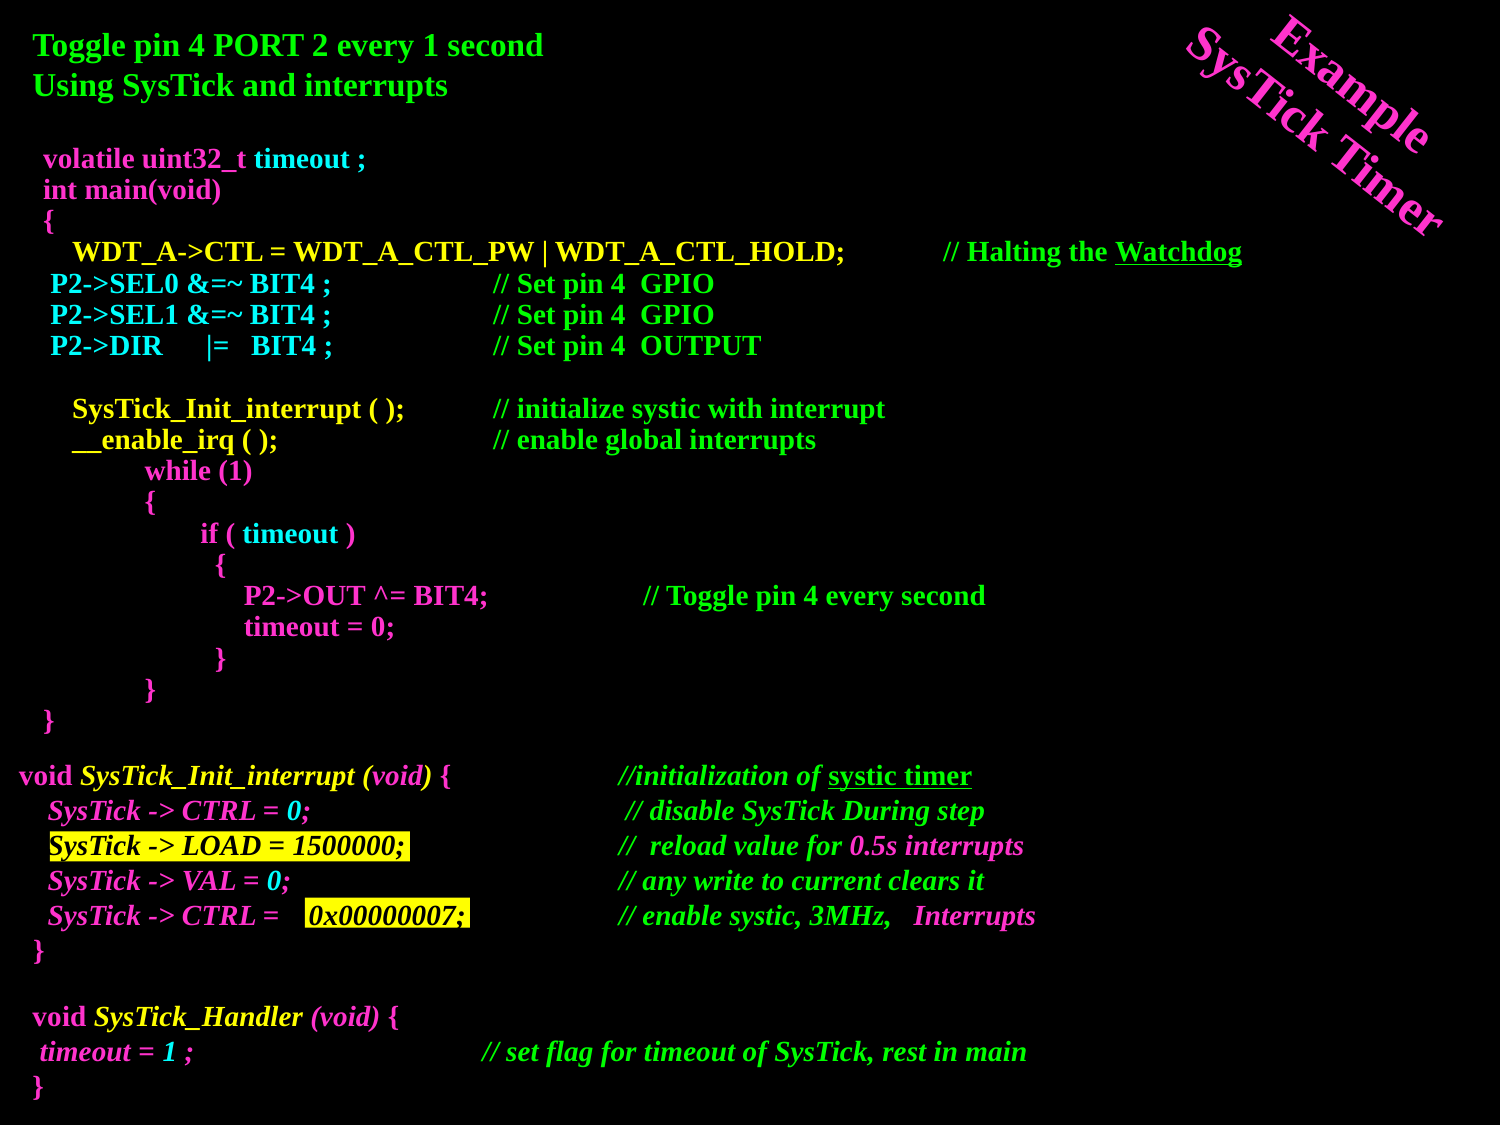

Toggle pin 4 PORT 2 every 1 second
Using SysTick and interrupts
Example
SysTick Timer
volatile uint32_t timeout ;
int main(void)
{
    WDT_A->CTL = WDT_A_CTL_PW | WDT_A_CTL_HOLD;	// Halting the Watchdog
 P2->SEL0 &=~ BIT4 ;		// Set pin 4  GPIO
 P2->SEL1 &=~ BIT4 ;		// Set pin 4  GPIO
 P2->DIR      |=   BIT4 ;		// Set pin 4  OUTPUT

    SysTick_Init_interrupt ( );        	// initialize systic with interrupt
    __enable_irq ( ); 		// enable global interrupts
              while (1)
              {
       	 if ( timeout )
	   {
         	       P2->OUT ^= BIT4;		// Toggle pin 4 every second
        	       timeout = 0;
	   }
              }
}
void SysTick_Init_interrupt (void) {         	//initialization of systic timer
    SysTick -> CTRL = 0;                 		 // disable SysTick During step
    SysTick -> LOAD = 1500000;         	//  reload value for 0.5s interrupts
    SysTick -> VAL = 0;                   		// any write to current clears it
    SysTick -> CTRL =    0x00000007;        	// enable systic, 3MHz,   Interrupts
  }

void SysTick_Handler (void) {
 timeout = 1 ;  	      	// set flag for timeout of SysTick, rest in main
}